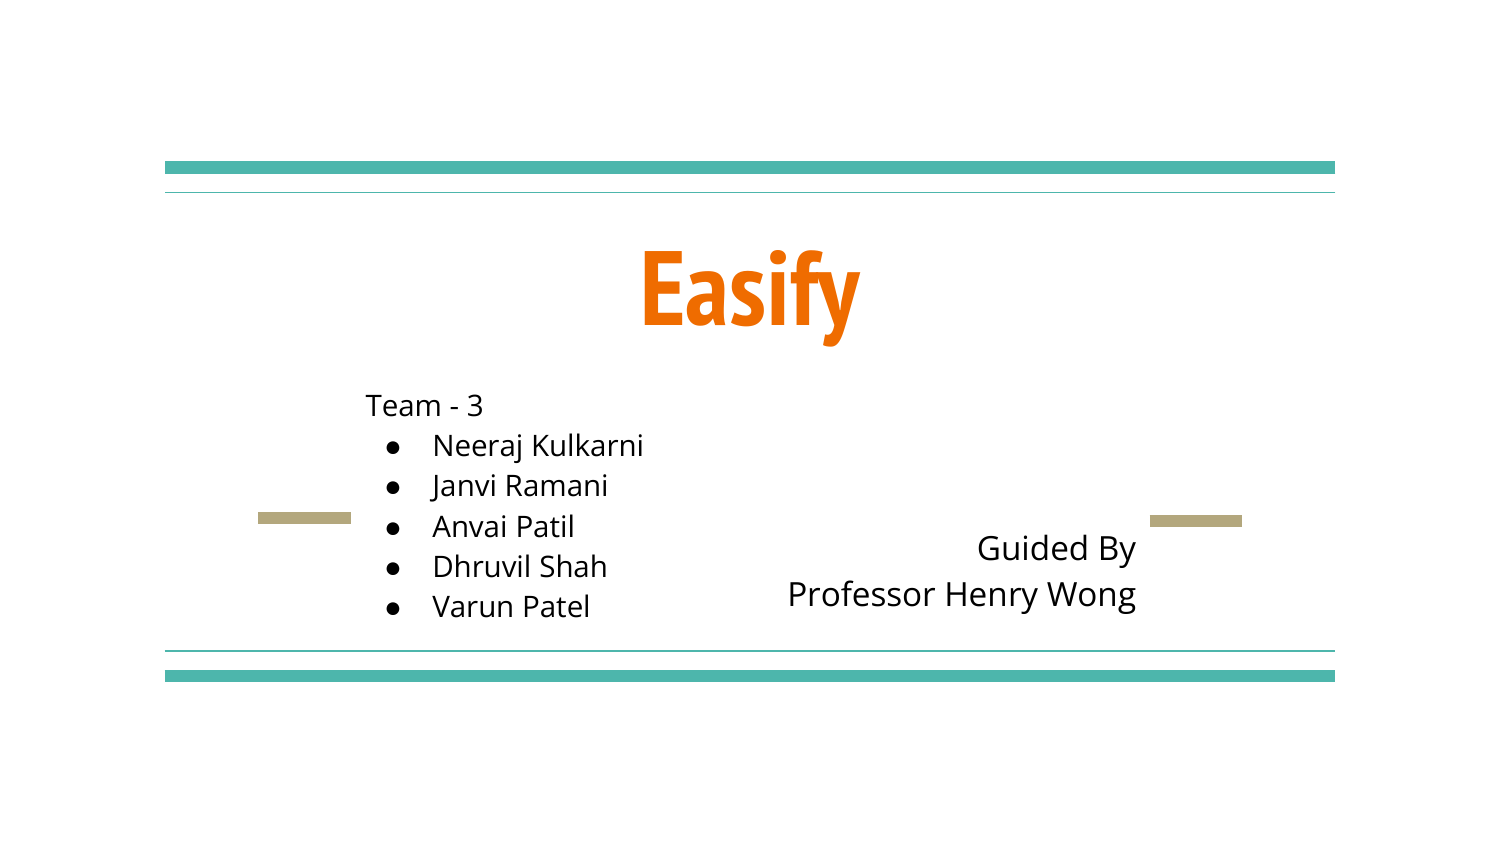

# Easify
Team - 3
Neeraj Kulkarni
Janvi Ramani
Anvai Patil
Dhruvil Shah
Varun Patel
Guided By
Professor Henry Wong